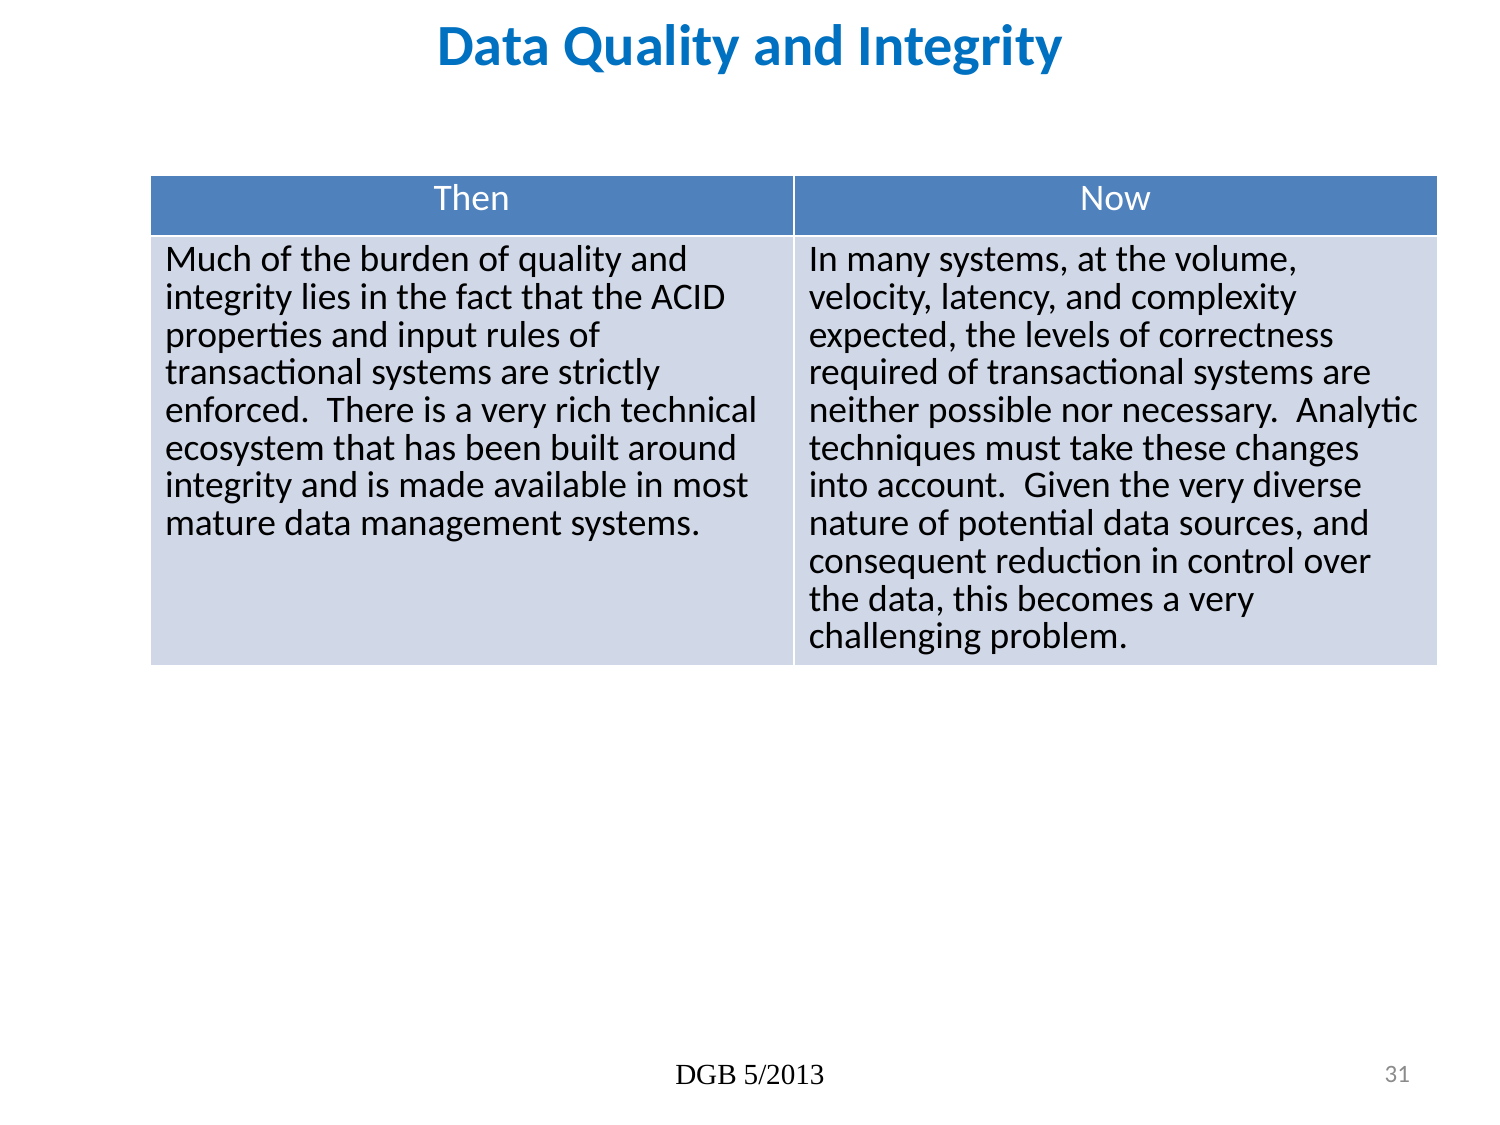

# Data Quality and Integrity
| Then | Now |
| --- | --- |
| Much of the burden of quality and integrity lies in the fact that the ACID properties and input rules of transactional systems are strictly enforced. There is a very rich technical ecosystem that has been built around integrity and is made available in most mature data management systems. | In many systems, at the volume, velocity, latency, and complexity expected, the levels of correctness required of transactional systems are neither possible nor necessary. Analytic techniques must take these changes into account. Given the very diverse nature of potential data sources, and consequent reduction in control over the data, this becomes a very challenging problem. |

DGB 5/2013
31